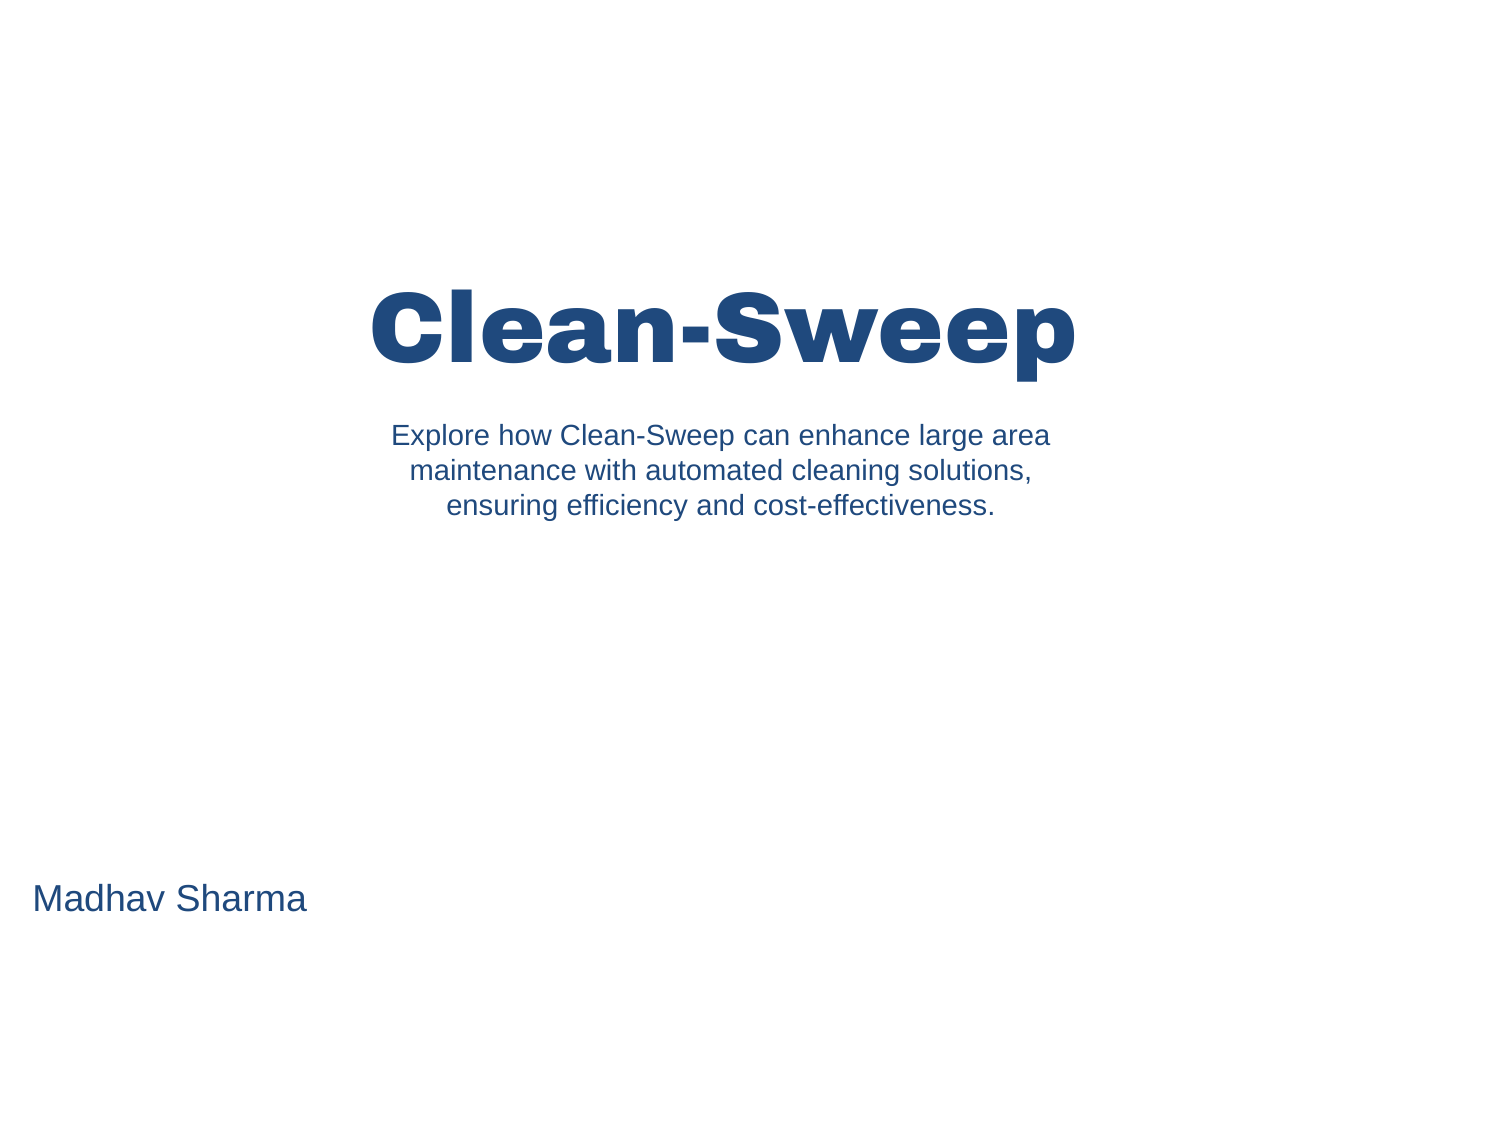

Clean-Sweep
Explore how Clean-Sweep can enhance large area maintenance with automated cleaning solutions, ensuring efficiency and cost-effectiveness.
Madhav Sharma